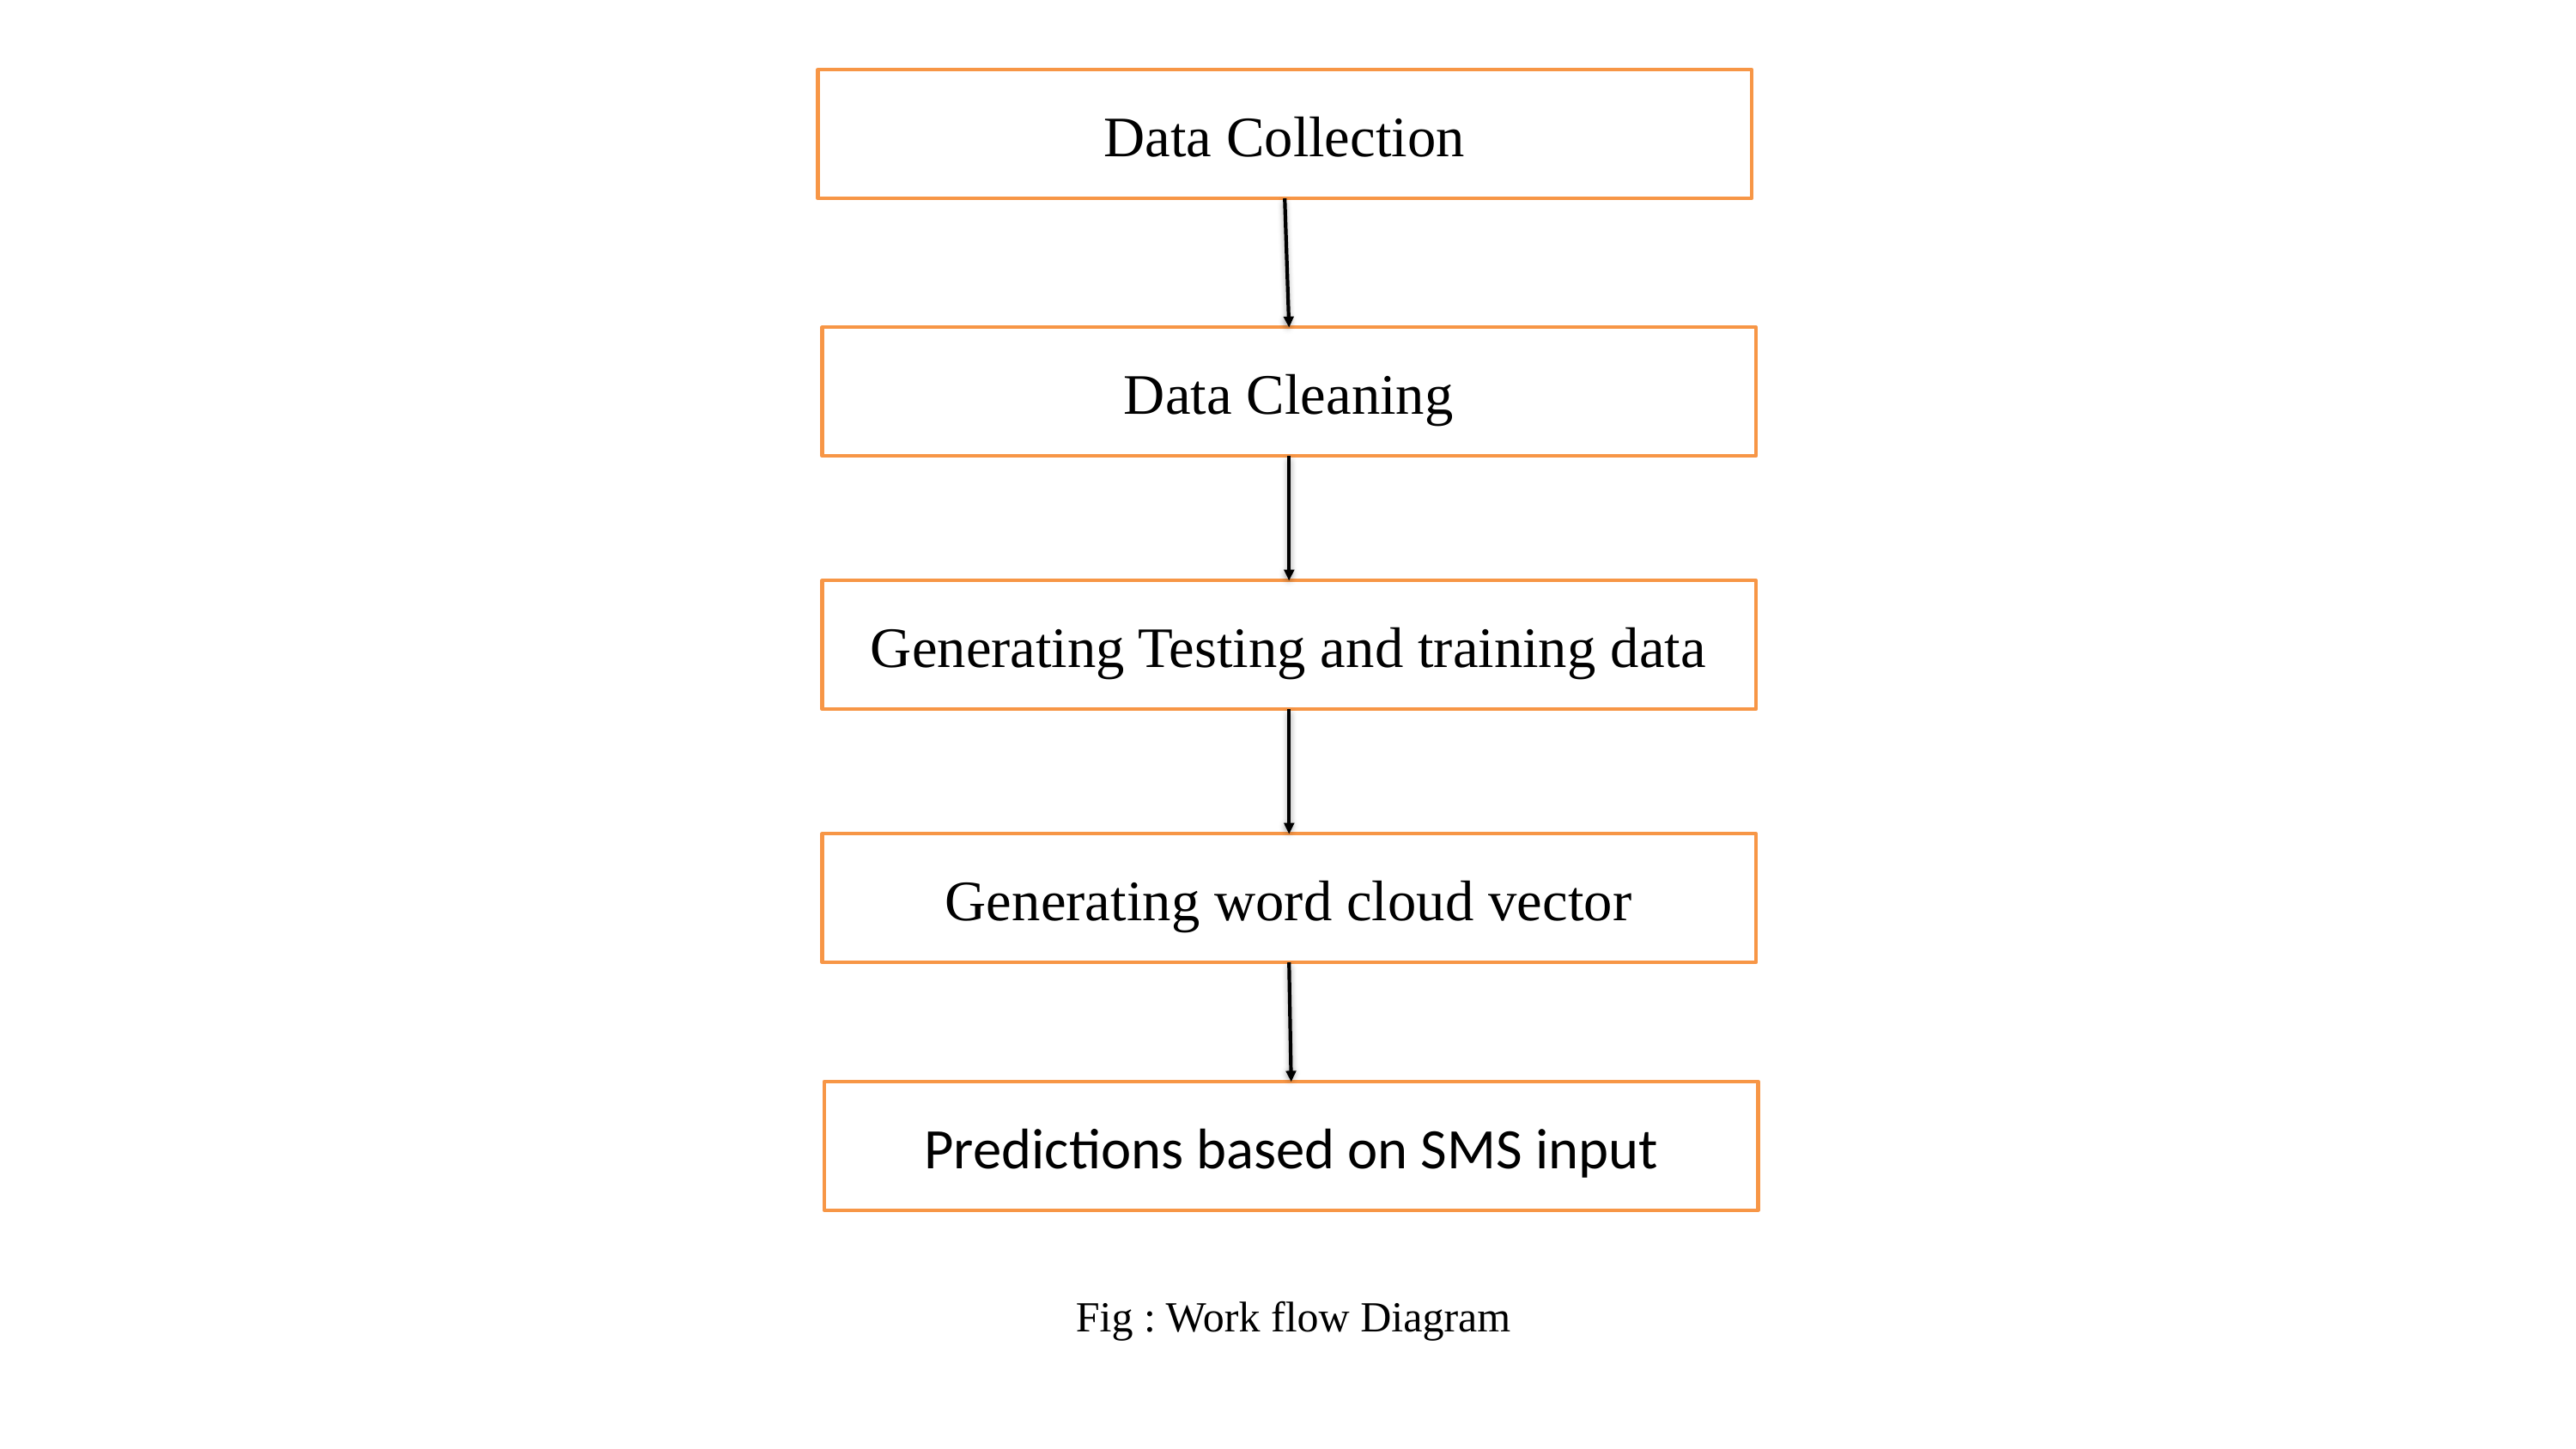

Data Collection
Data Cleaning
Generating Testing and training data
Generating word cloud vector
Predictions based on SMS input
Fig : Work flow Diagram